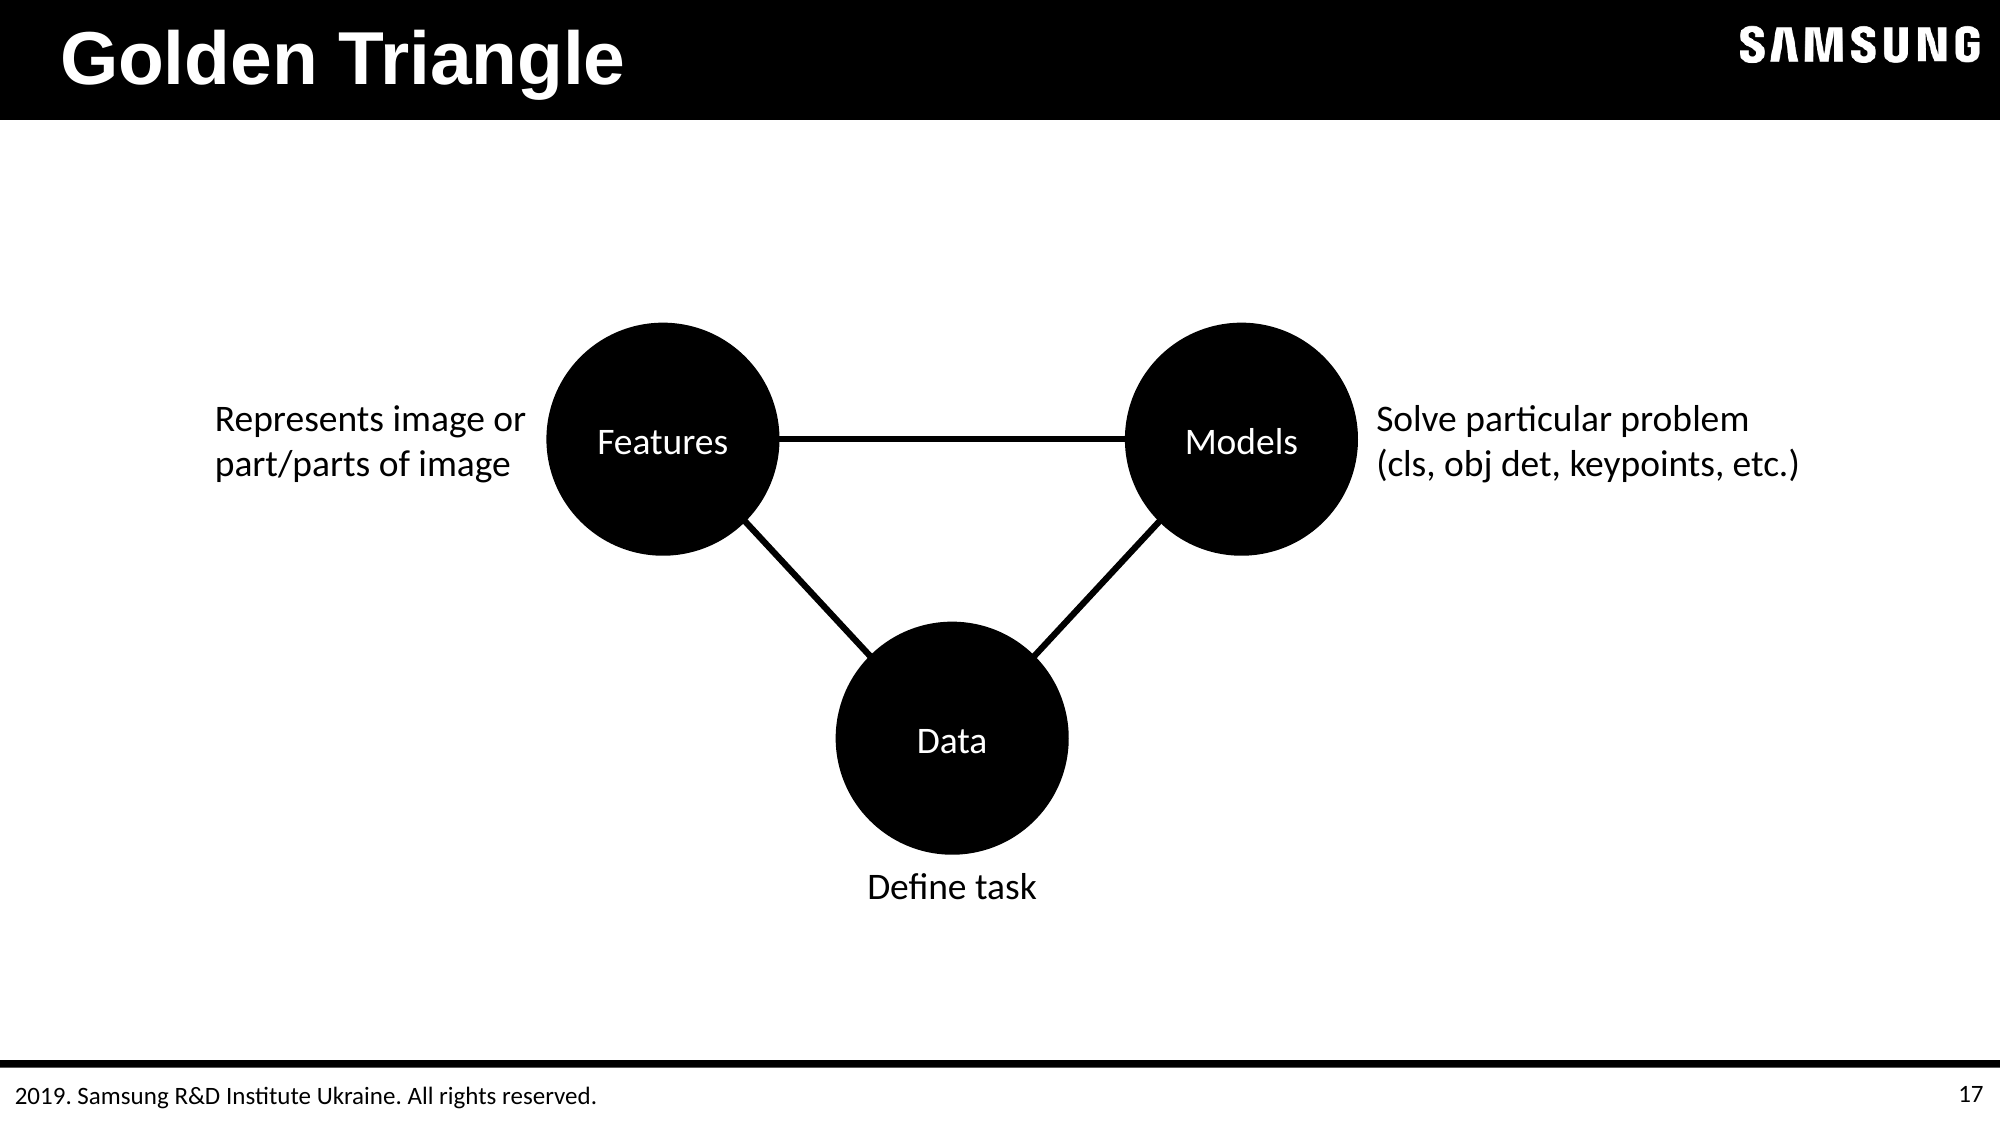

# Golden Triangle
Features
Models
Represents image or part/parts of image
Solve particular problem (cls, obj det, keypoints, etc.)
Data
Define task
17
2019. Samsung R&D Institute Ukraine. All rights reserved.